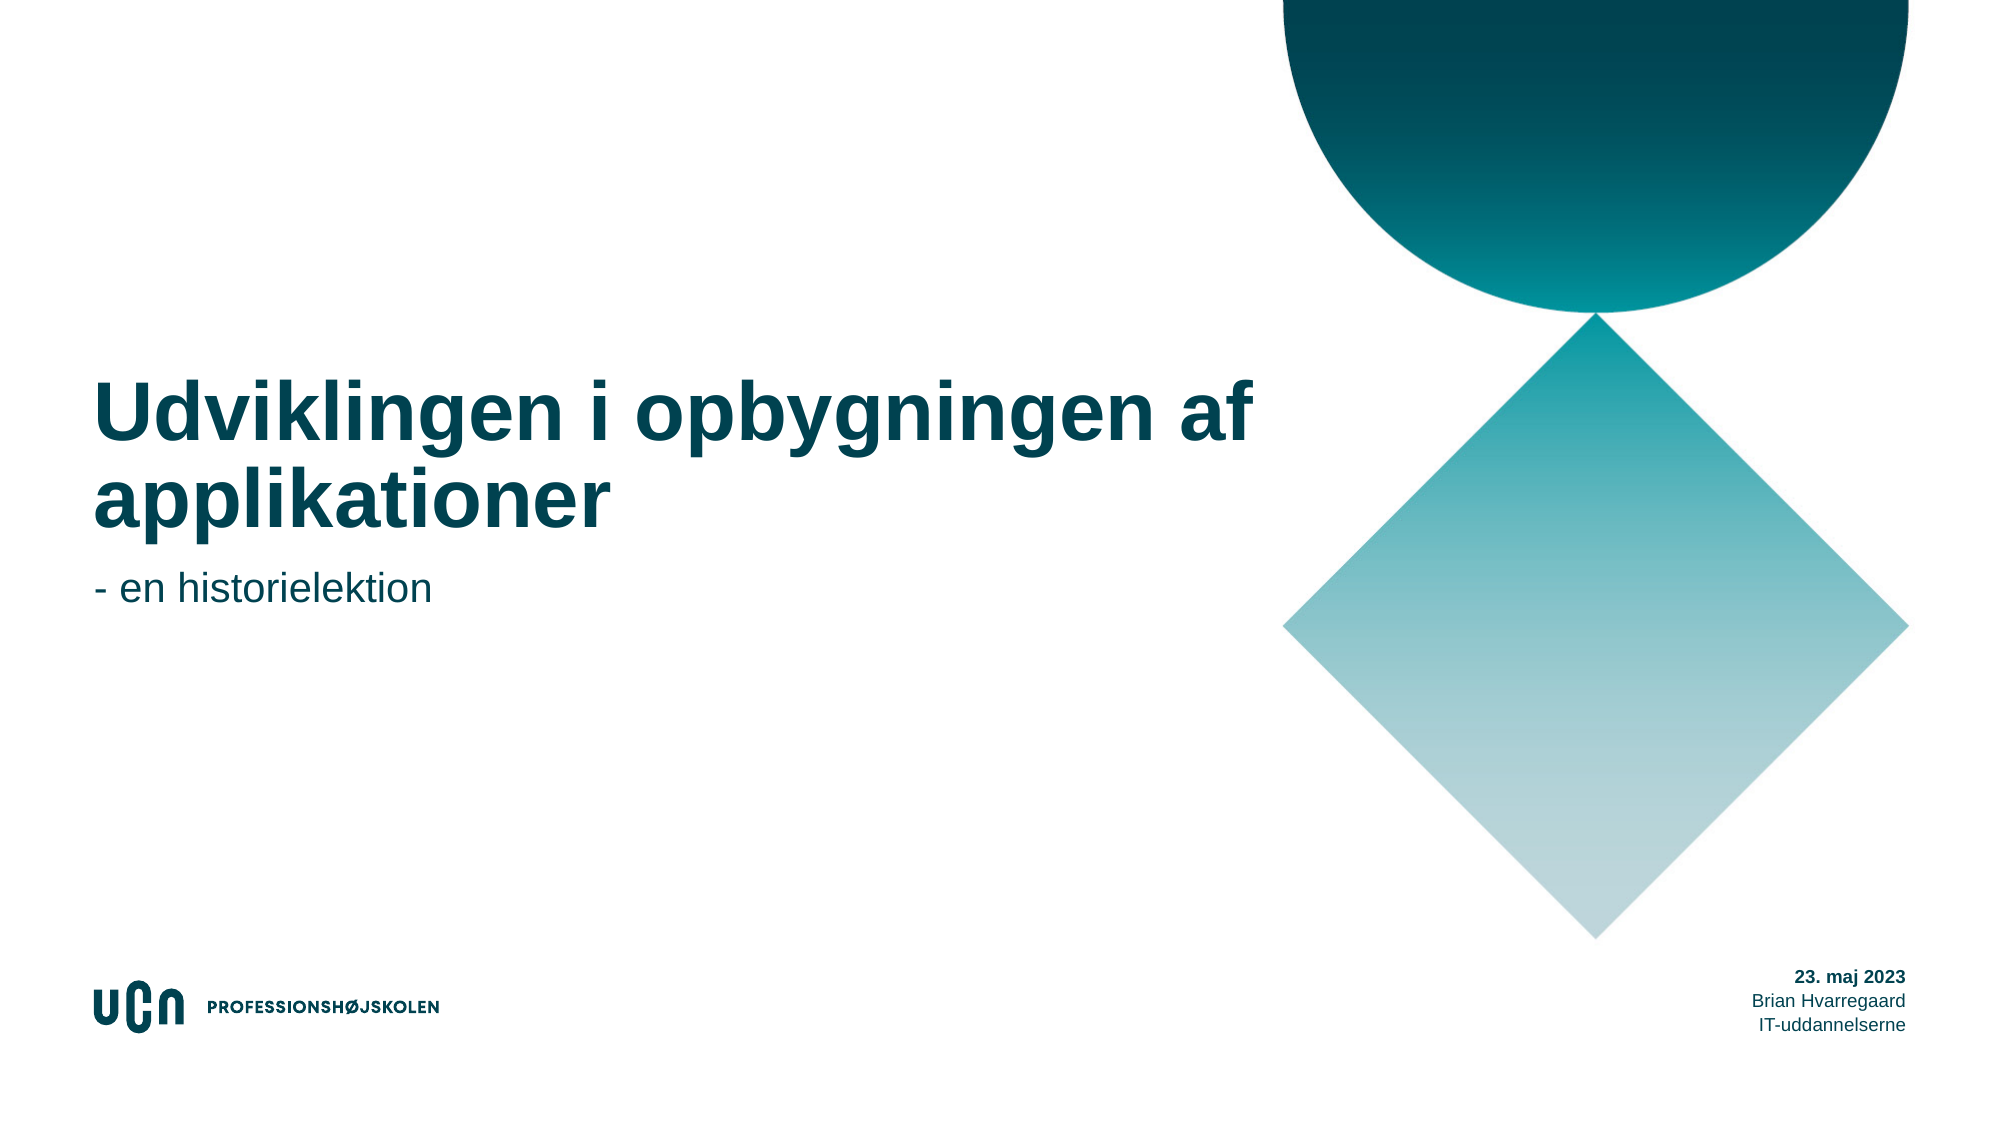

# Udviklingen i opbygningen af applikationer
- en historielektion

18